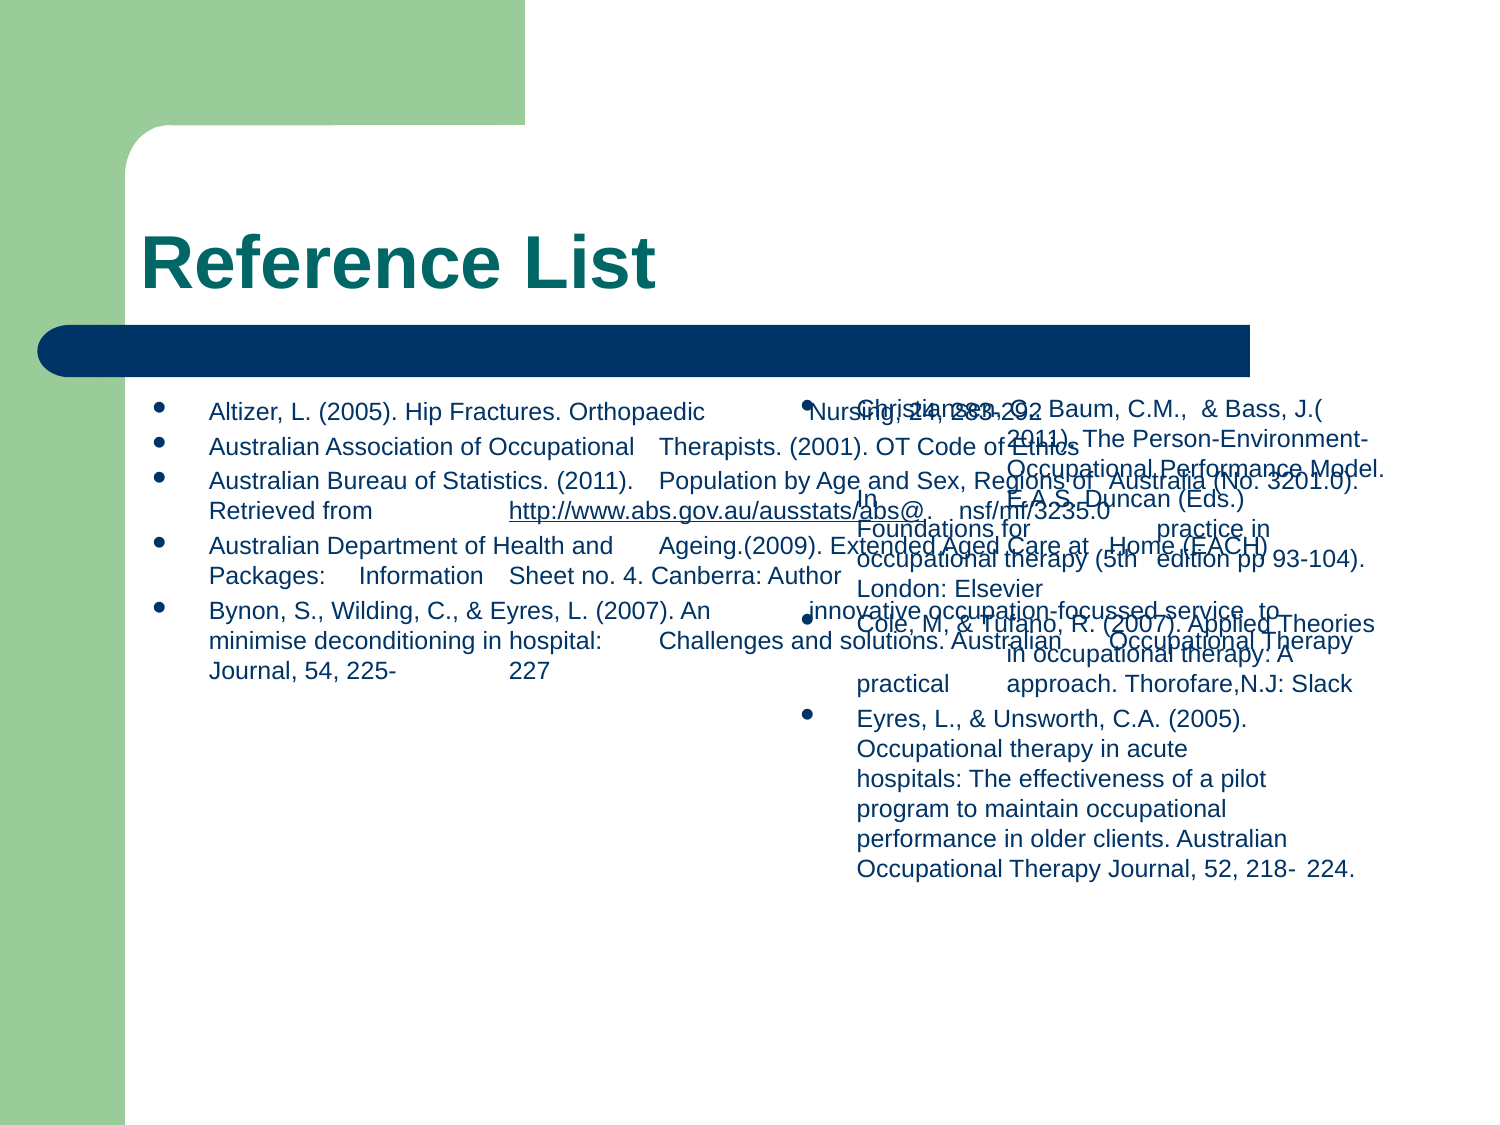

# Reference List
Christiansen, C., Baum, C.M.,  & Bass, J.( 	2011). The Person-Environment-	Occupational Performance Model. In 	E.A.S. Duncan (Eds.) Foundations for 	practice in occupational therapy (5th 	edition pp 93-104). London: Elsevier
Cole, M, & Tufano, R. (2007). Applied Theories 	in occupational therapy: A practical 	approach. Thorofare,N.J: Slack
Eyres, L., & Unsworth, C.A. (2005). 	Occupational therapy in acute 	hospitals: The effectiveness of a pilot 	program to maintain occupational 	performance in older clients. Australian 	Occupational Therapy Journal, 52, 218-	224.

Altizer, L. (2005). Hip Fractures. Orthopaedic 	Nursing, 24, 283-292
Australian Association of Occupational 	Therapists. (2001). OT Code of Ethics
Australian Bureau of Statistics. (2011). 	Population by Age and Sex, Regions of 	Australia (No. 3201.0). Retrieved from 	http://www.abs.gov.au/ausstats/abs@.	nsf/mf/3235.0
Australian Department of Health and 	Ageing.(2009). Extended Aged Care at 	Home (EACH) Packages: 	Information 	Sheet no. 4. Canberra: Author
Bynon, S., Wilding, C., & Eyres, L. (2007). An 	innovative occupation-focussed service 	to minimise deconditioning in hospital: 	Challenges and solutions. Australian 	Occupational Therapy Journal, 54, 225-	227